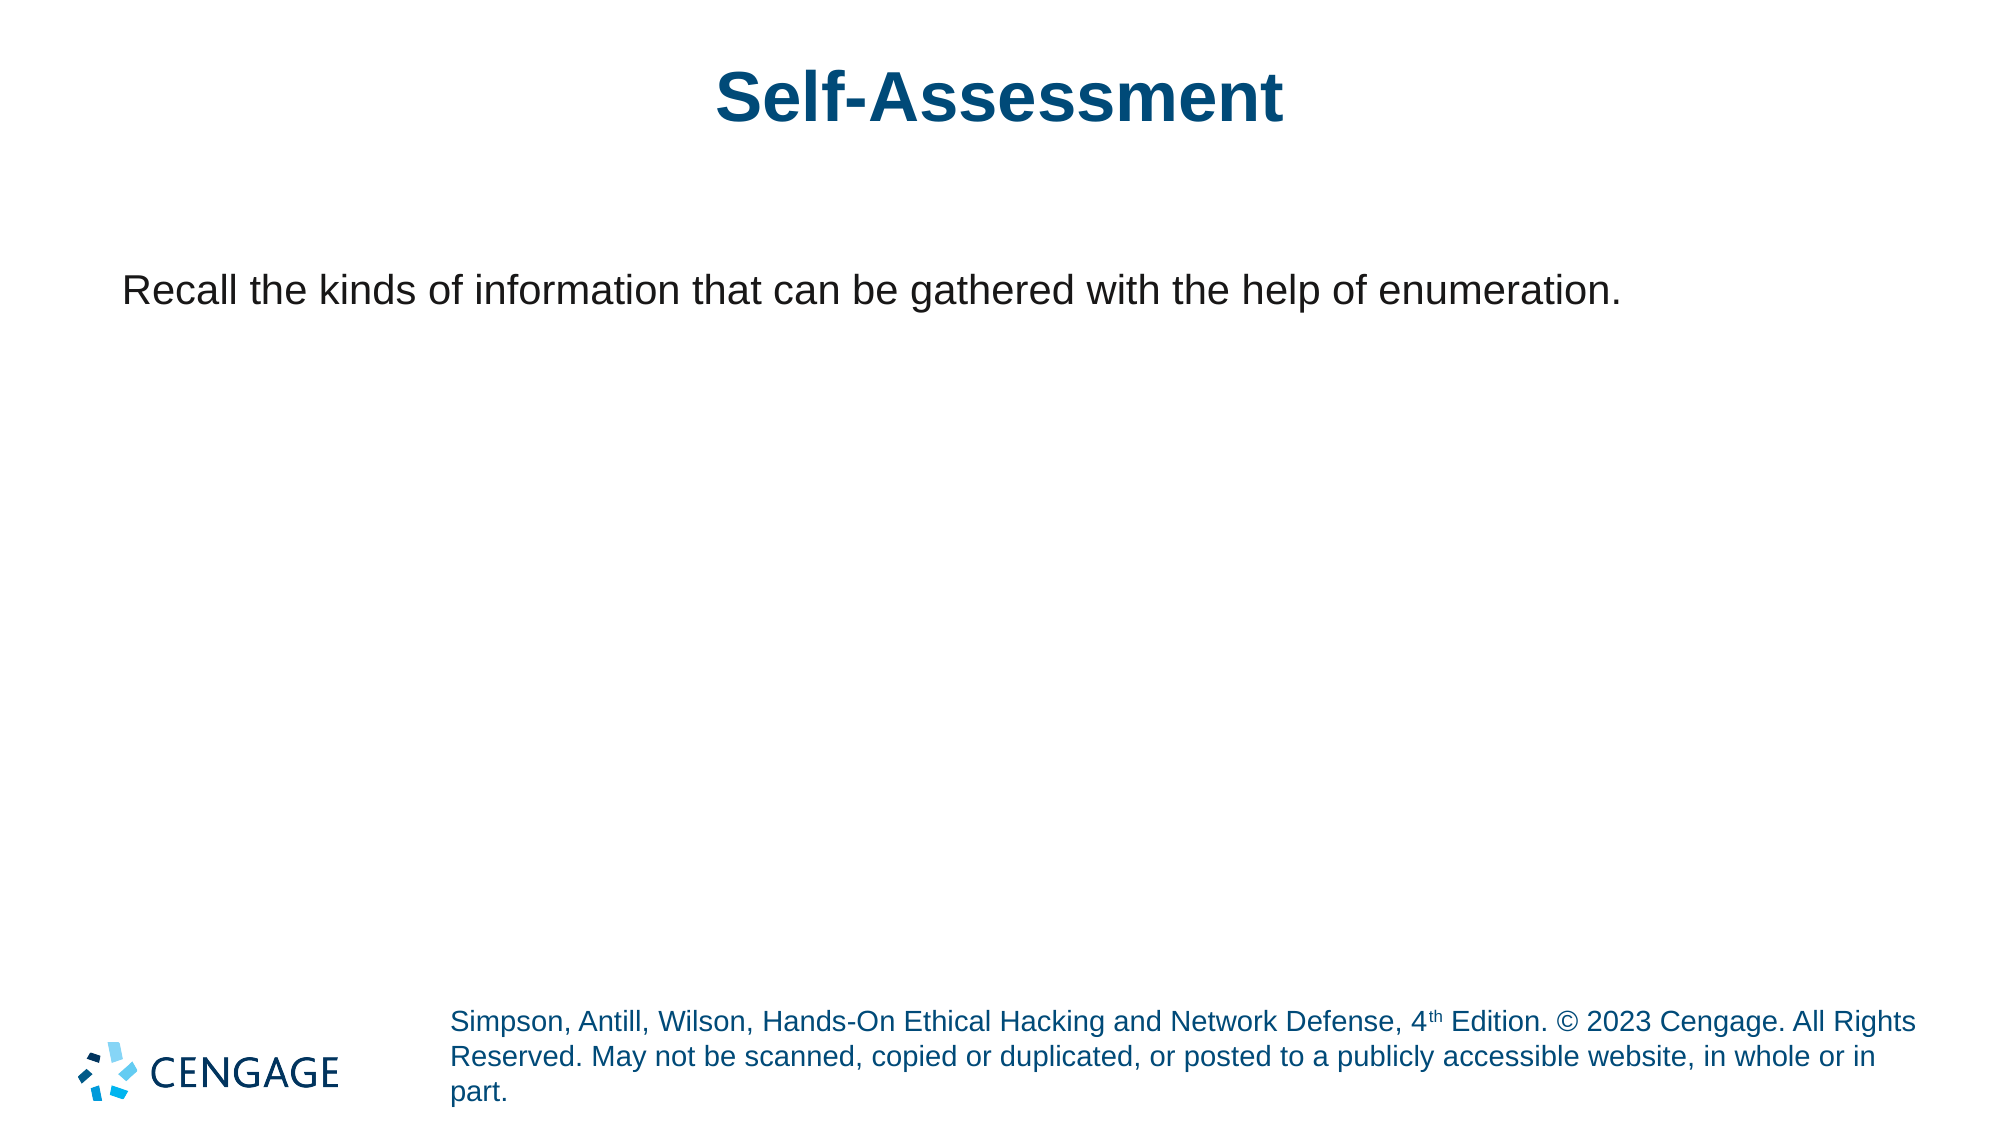

# Self-Assessment
Recall the kinds of information that can be gathered with the help of enumeration.